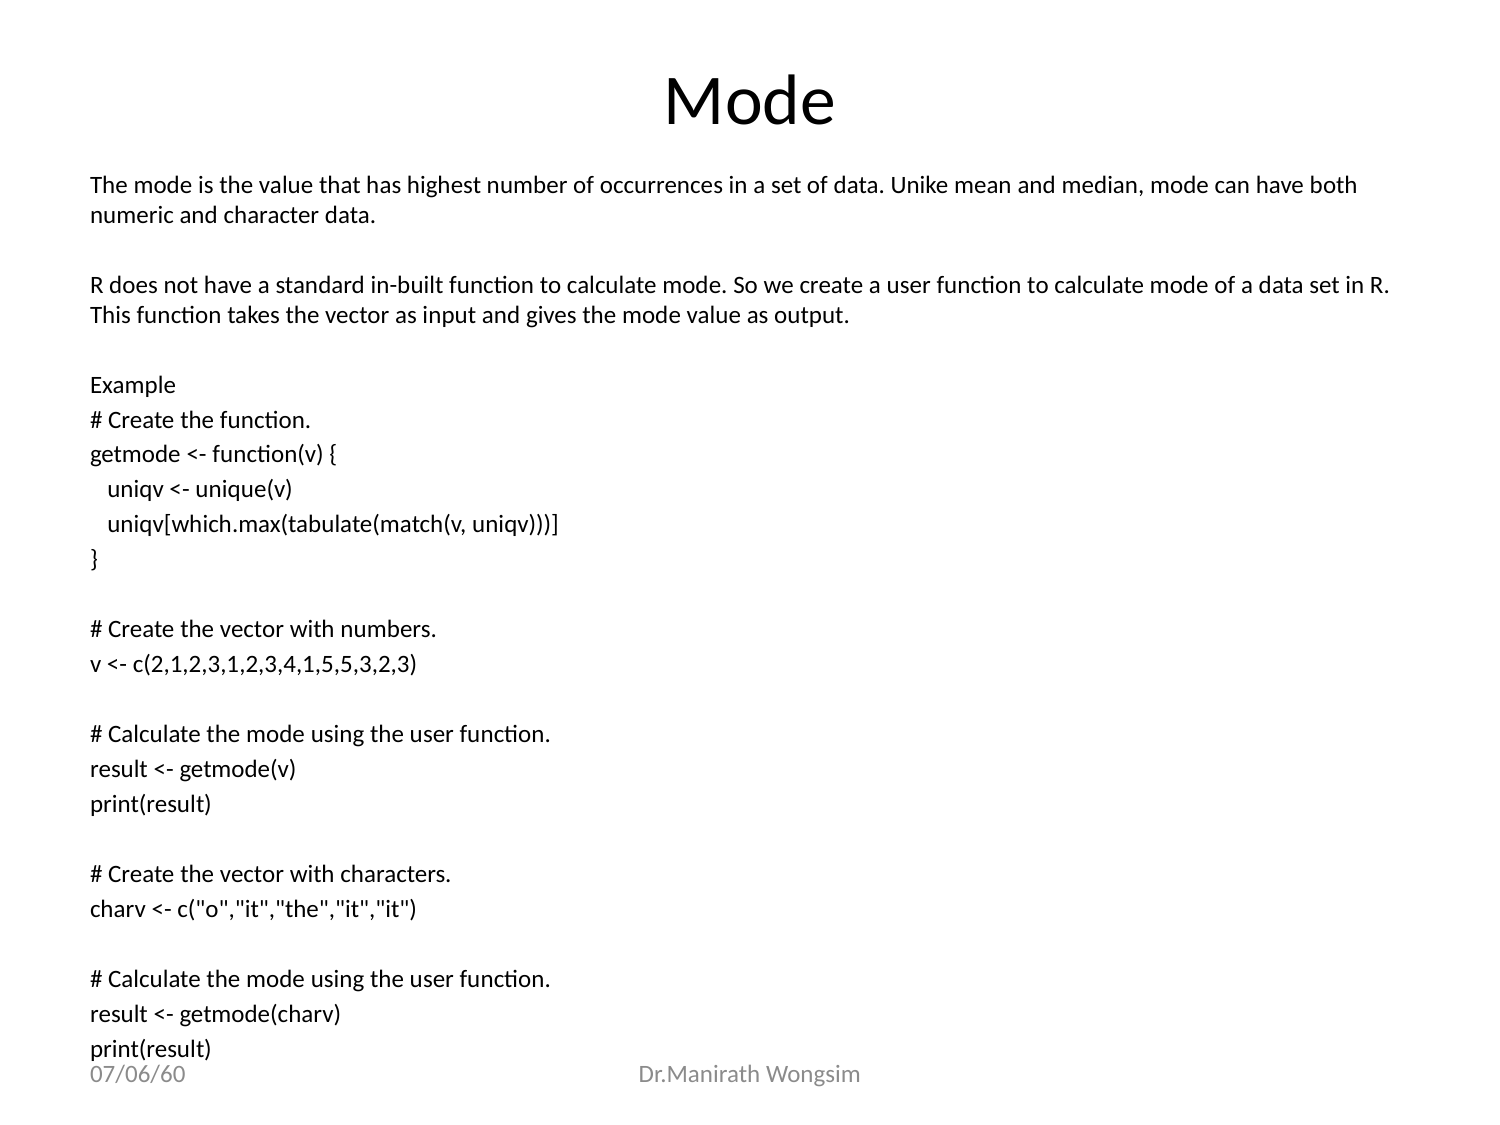

# Mode
The mode is the value that has highest number of occurrences in a set of data. Unike mean and median, mode can have both numeric and character data.

R does not have a standard in-built function to calculate mode. So we create a user function to calculate mode of a data set in R. This function takes the vector as input and gives the mode value as output.

Example
# Create the function.
getmode <- function(v) {
   uniqv <- unique(v)
   uniqv[which.max(tabulate(match(v, uniqv)))]
}

# Create the vector with numbers.
v <- c(2,1,2,3,1,2,3,4,1,5,5,3,2,3)

# Calculate the mode using the user function.
result <- getmode(v)
print(result)

# Create the vector with characters.
charv <- c("o","it","the","it","it")

# Calculate the mode using the user function.
result <- getmode(charv)
print(result)
07/06/60
Dr.Manirath Wongsim